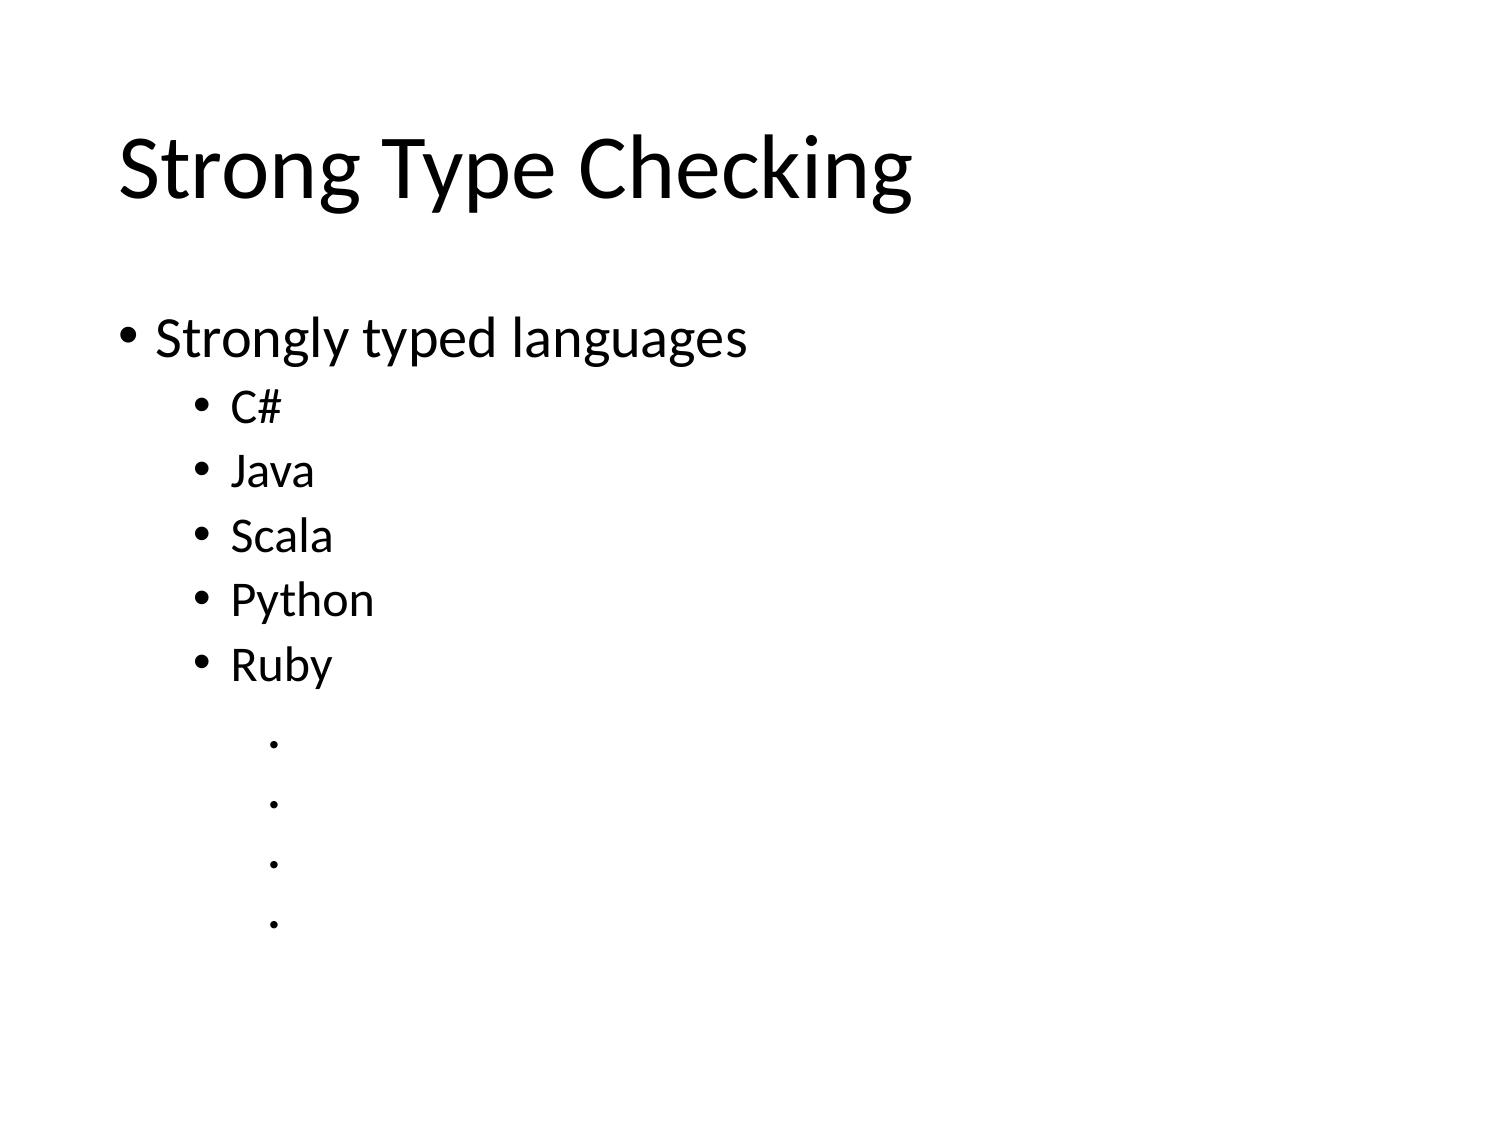

# Strong Type Checking
Strongly typed languages
C#
Java
Scala
Python
Ruby
.
.
.
.